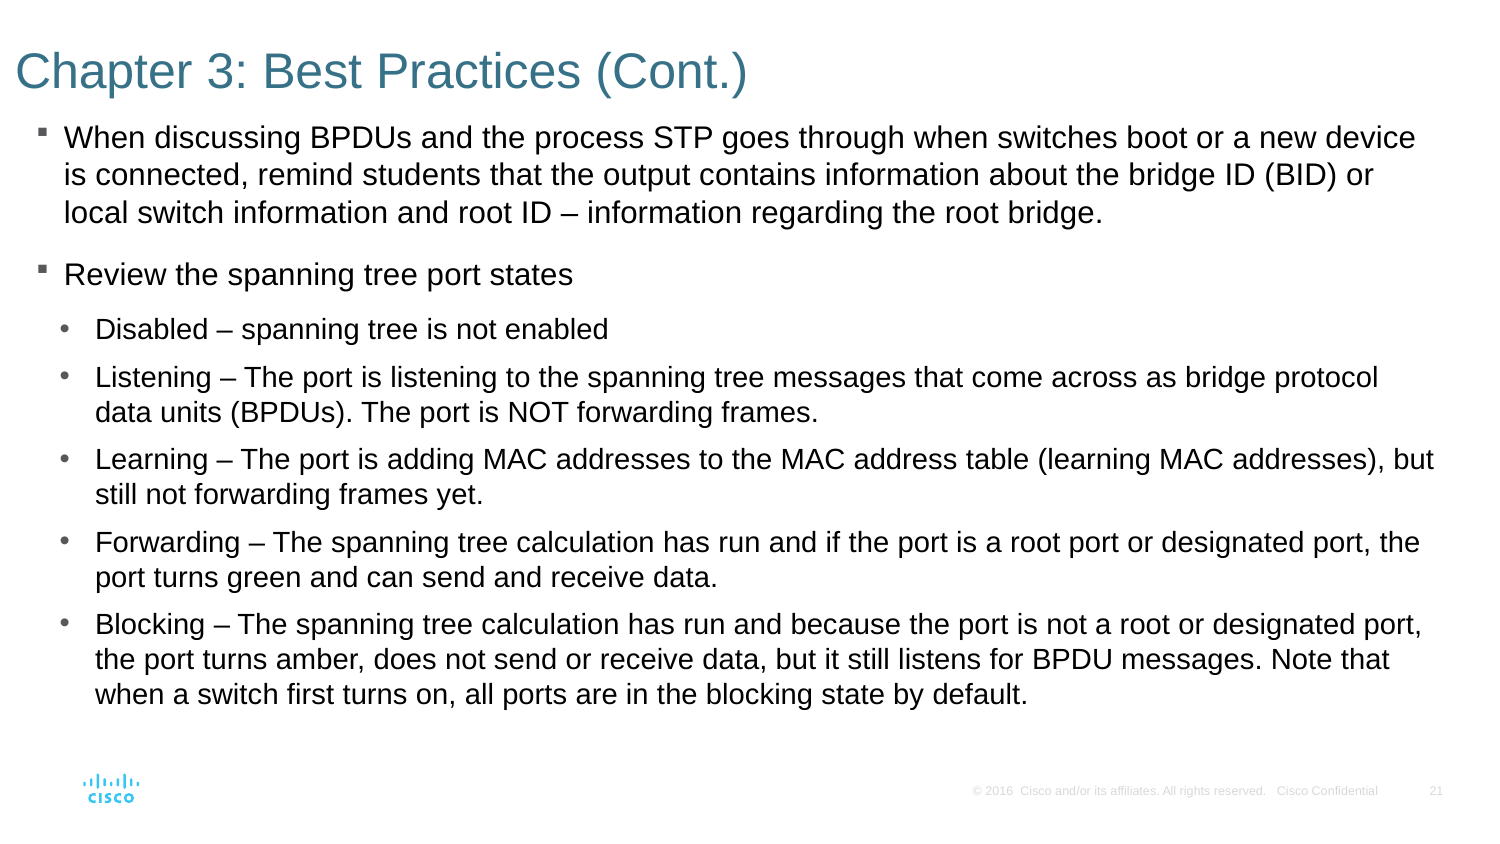

# Chapter 3: Best Practices (Cont.)
When discussing BPDUs and the process STP goes through when switches boot or a new device is connected, remind students that the output contains information about the bridge ID (BID) or local switch information and root ID – information regarding the root bridge.
Review the spanning tree port states
Disabled – spanning tree is not enabled
Listening – The port is listening to the spanning tree messages that come across as bridge protocol data units (BPDUs). The port is NOT forwarding frames.
Learning – The port is adding MAC addresses to the MAC address table (learning MAC addresses), but still not forwarding frames yet.
Forwarding – The spanning tree calculation has run and if the port is a root port or designated port, the port turns green and can send and receive data.
Blocking – The spanning tree calculation has run and because the port is not a root or designated port, the port turns amber, does not send or receive data, but it still listens for BPDU messages. Note that when a switch first turns on, all ports are in the blocking state by default.